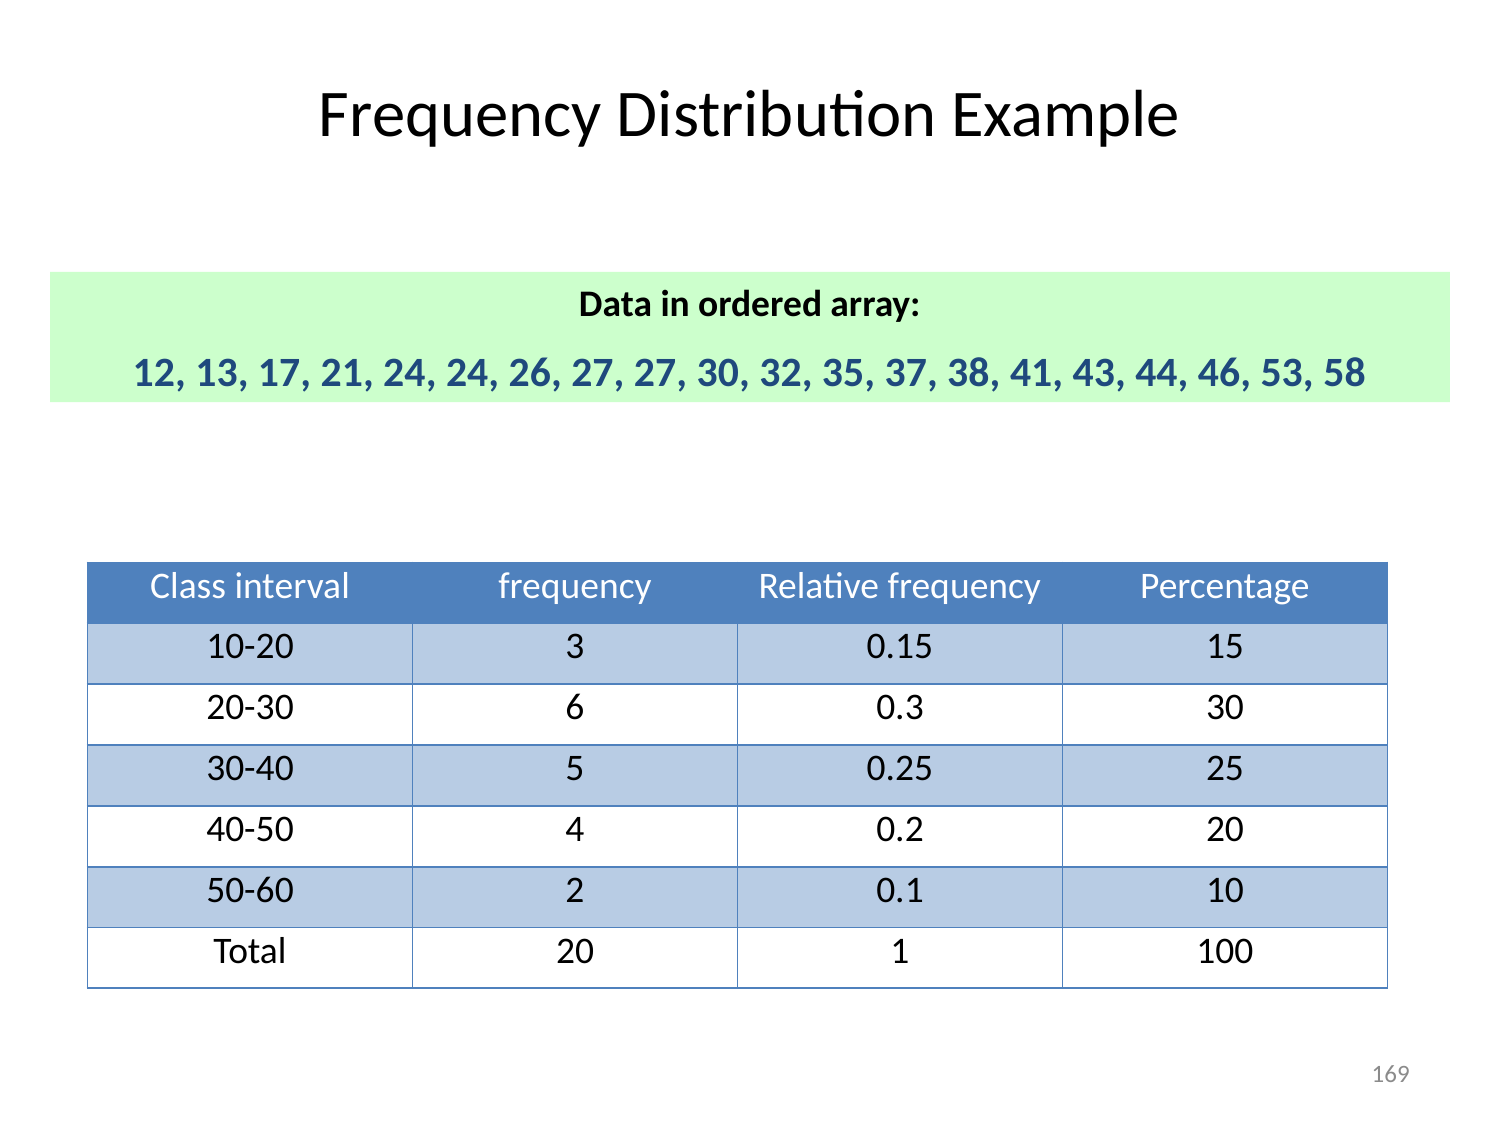

# Frequency Distribution Example
Data in ordered array:
12, 13, 17, 21, 24, 24, 26, 27, 27, 30, 32, 35, 37, 38, 41, 43, 44, 46, 53, 58
| Class interval | frequency | Relative frequency | Percentage |
| --- | --- | --- | --- |
| 10-20 | 3 | 0.15 | 15 |
| 20-30 | 6 | 0.3 | 30 |
| 30-40 | 5 | 0.25 | 25 |
| 40-50 | 4 | 0.2 | 20 |
| 50-60 | 2 | 0.1 | 10 |
| Total | 20 | 1 | 100 |
169